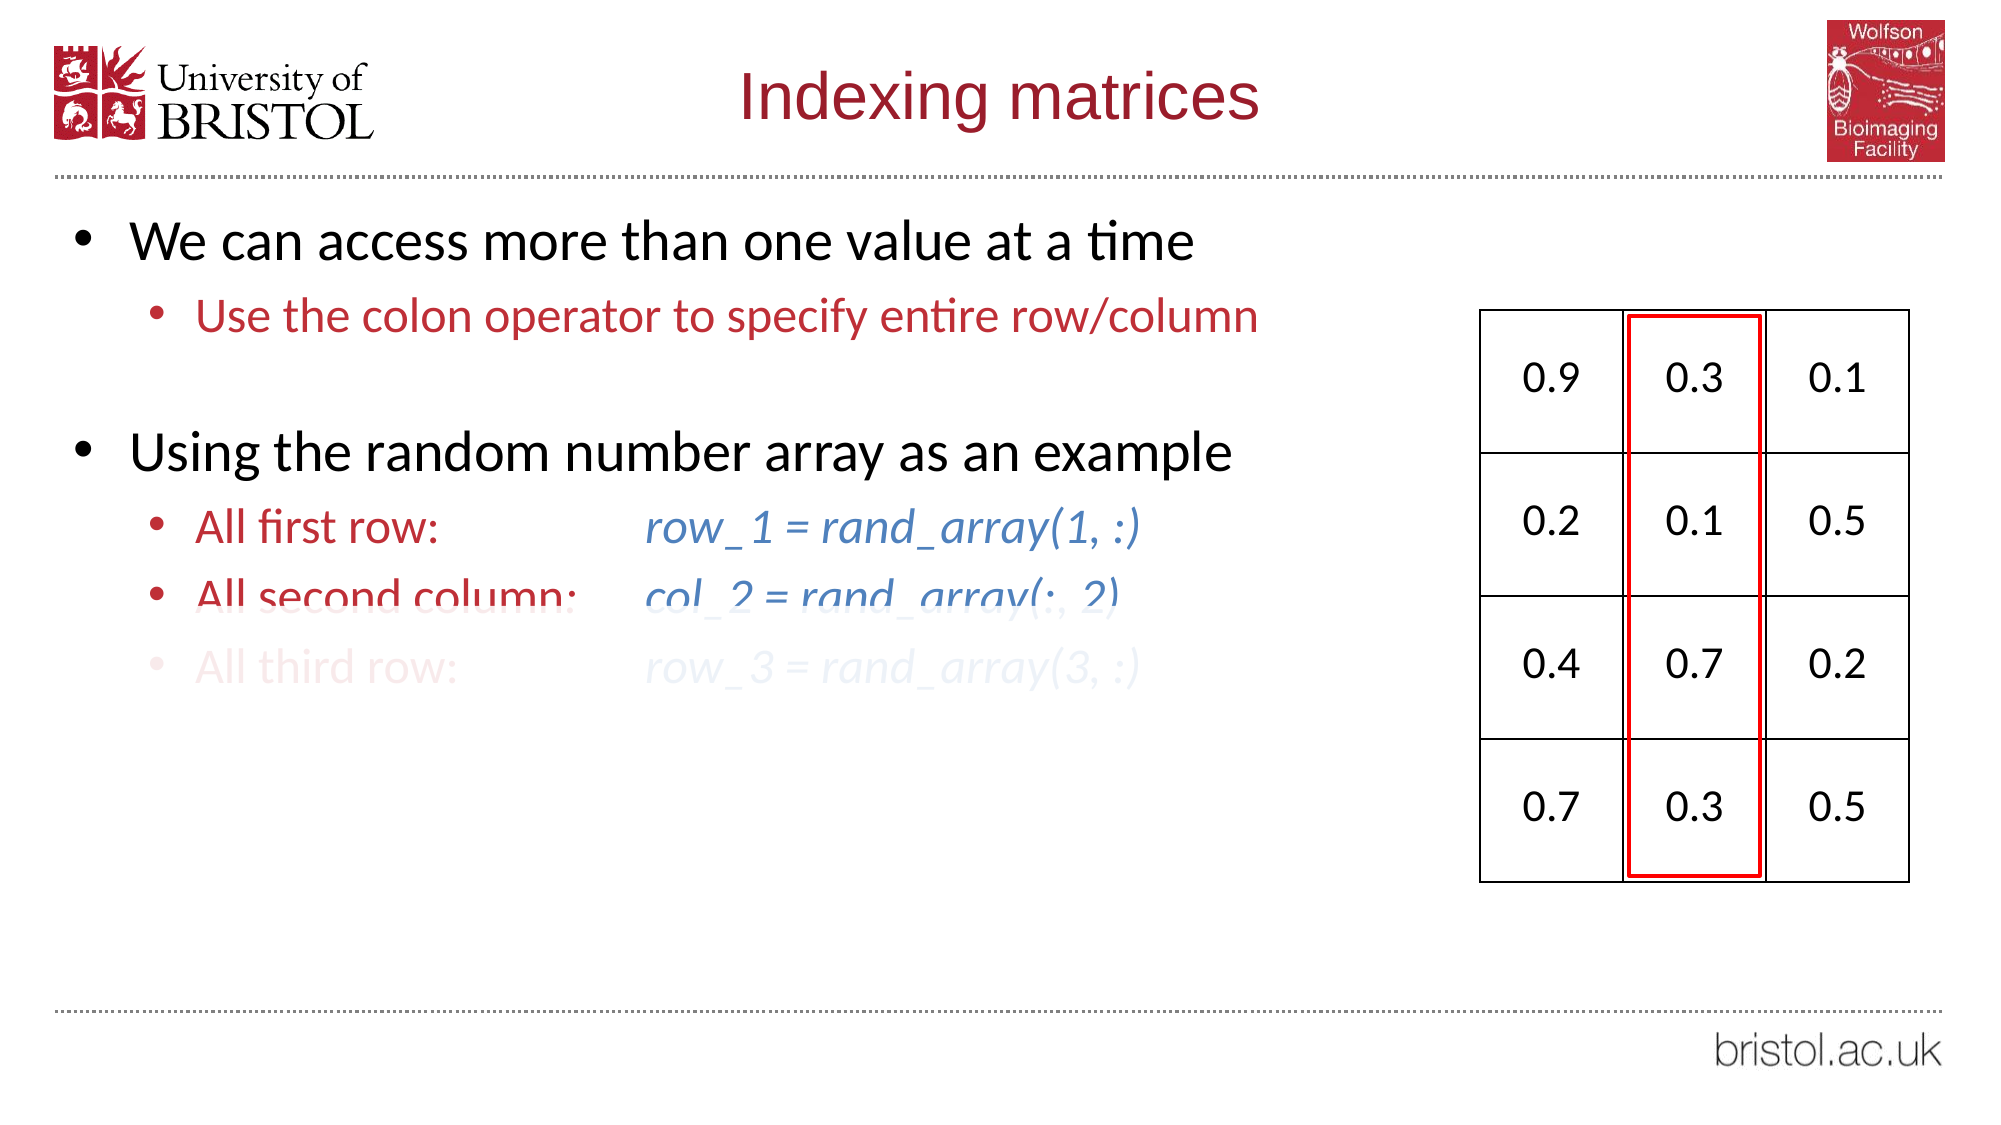

# Indexing matrices
We can access more than one value at a time
Use the colon operator to specify entire row/column

Using the random number array as an example
All first row:    		row_1 = rand_array(1, :)
All second column:	col_2 = rand_array(:, 2)
All third row:		row_3 = rand_array(3, :)
| 0.9 | 0.3 | 0.1 |
| --- | --- | --- |
| 0.2 | 0.1 | 0.5 |
| 0.4 | 0.7 | 0.2 |
| 0.7 | 0.3 | 0.5 |